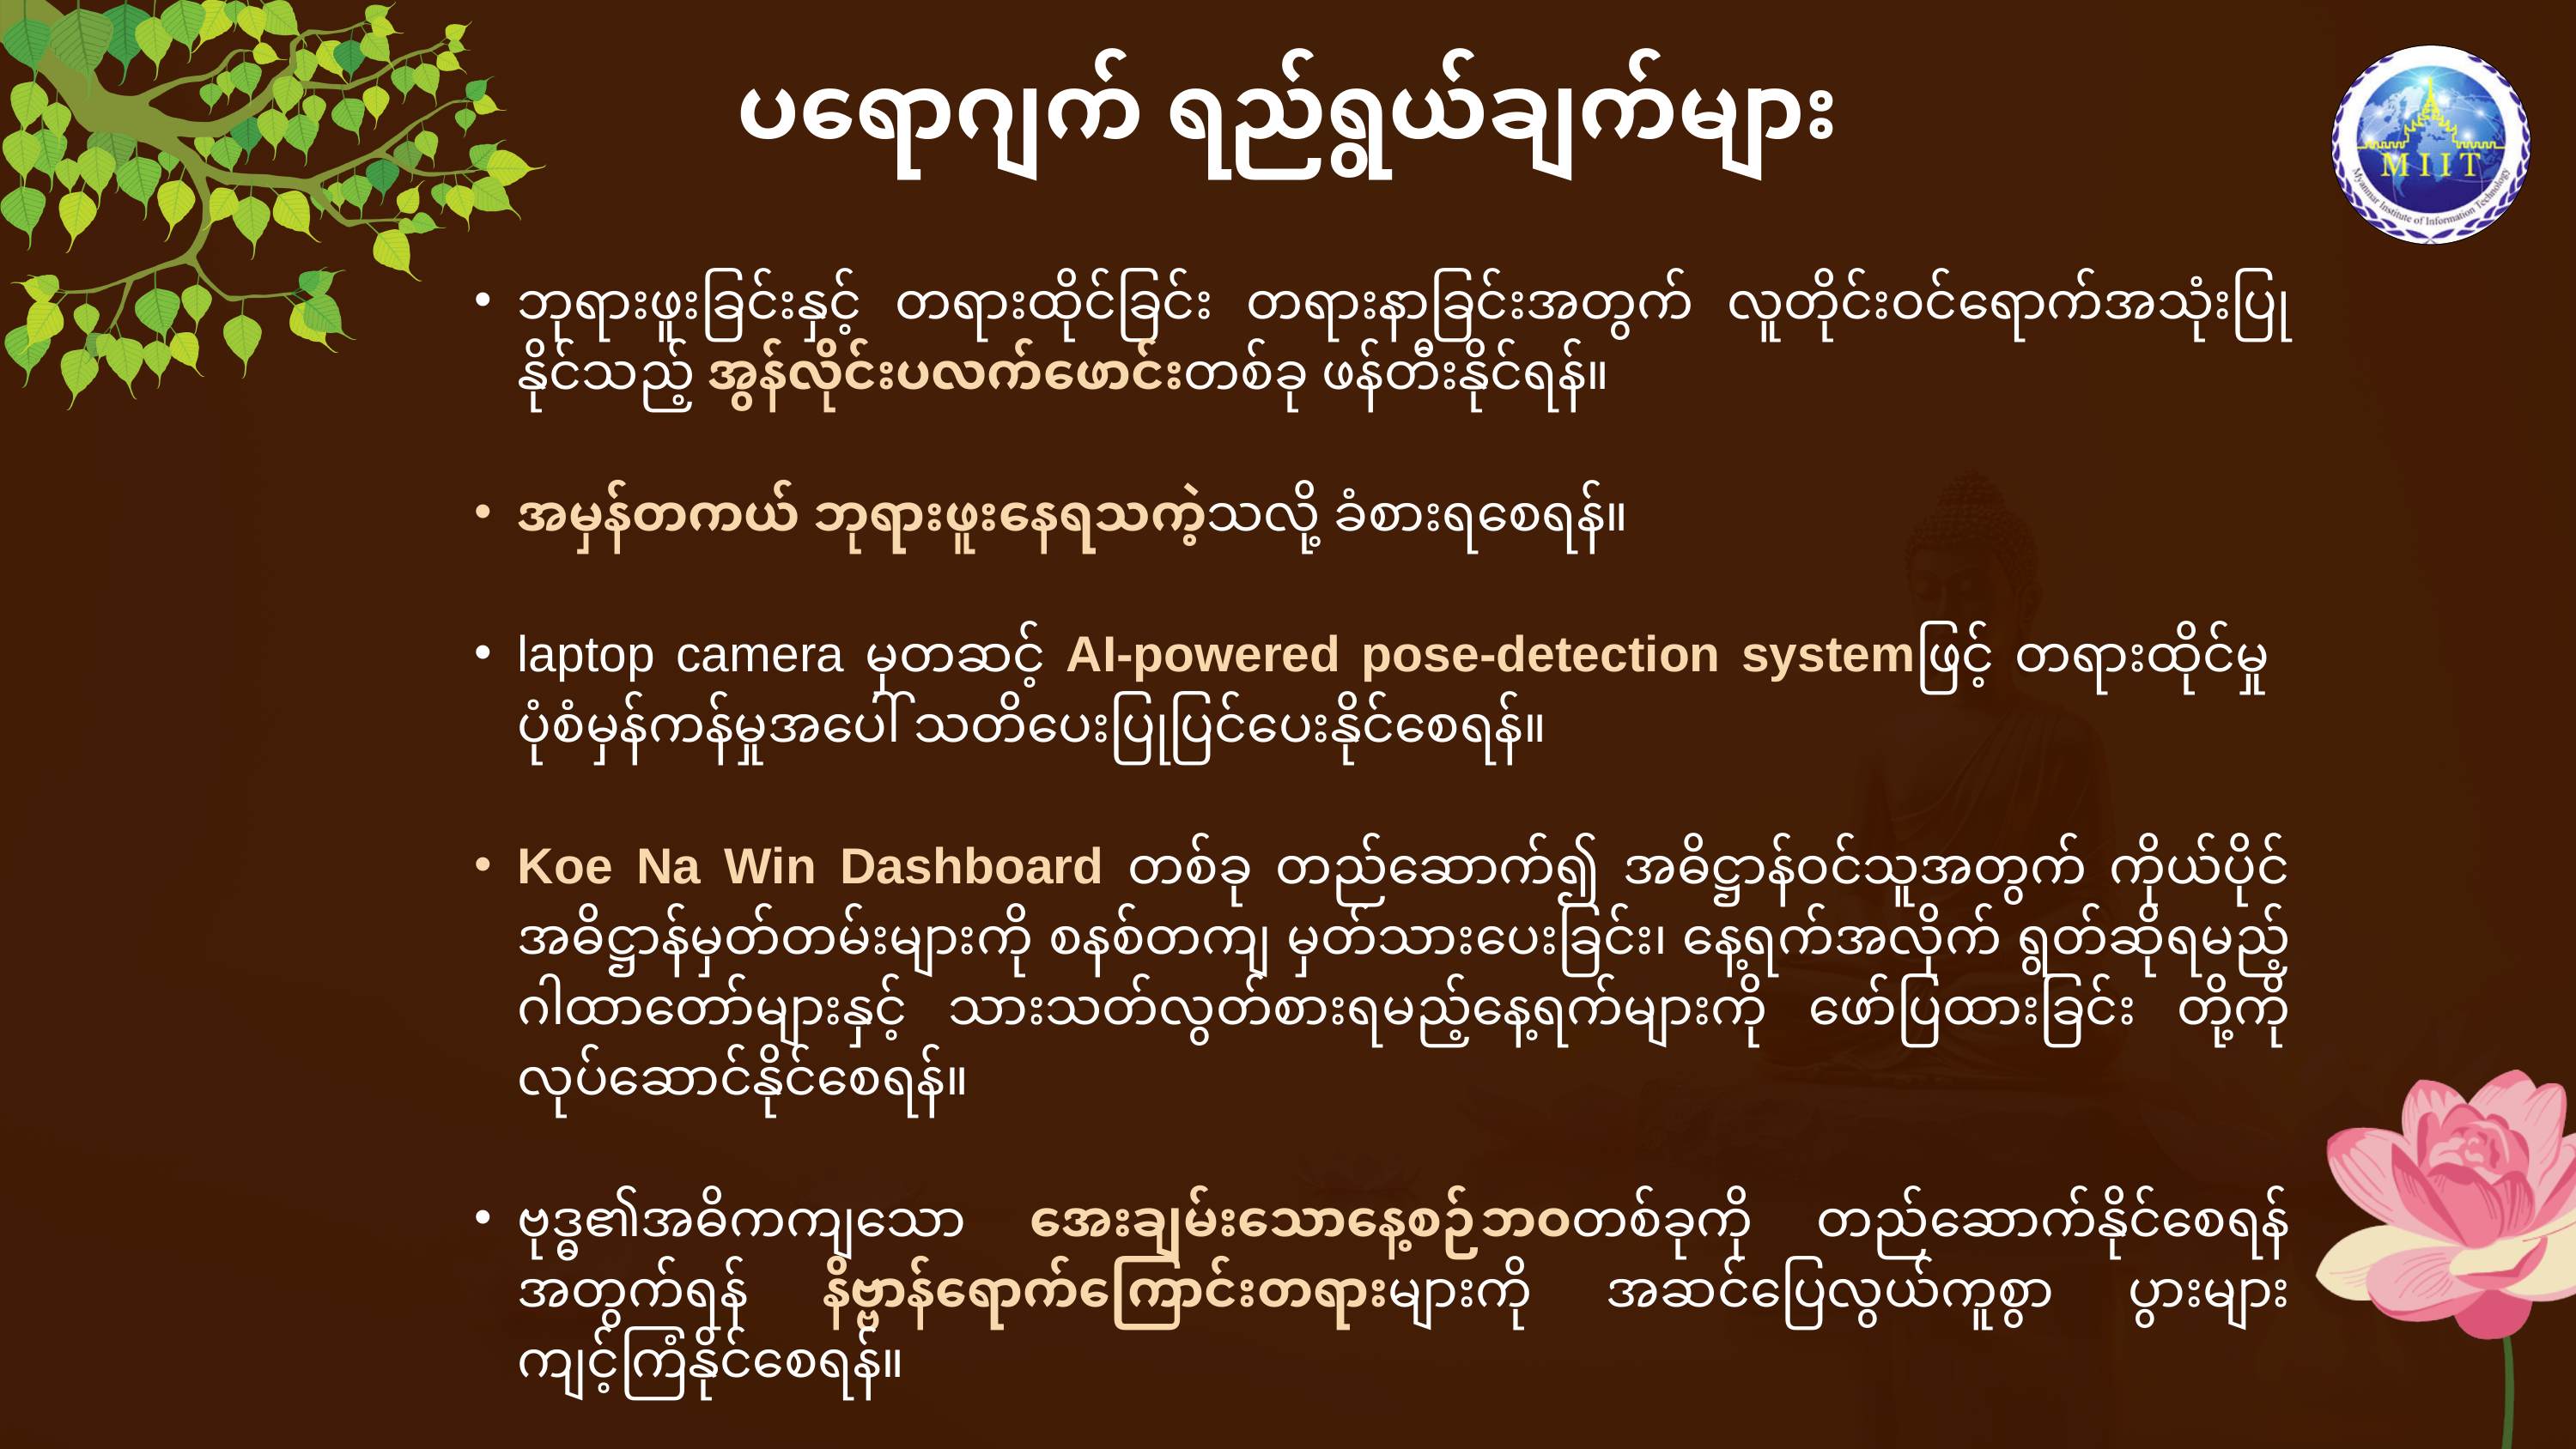

ပရောဂျက် ရည်ရွယ်ချက်များ

ဘုရားဖူးခြင်းနှင့် တရားထိုင်ခြင်း တရားနာခြင်းအတွက် လူတိုင်းဝင်ရောက်အသုံးပြုနိုင်သည့် အွန်လိုင်းပလက်ဖောင်းတစ်ခု ဖန်တီးနိုင်ရန်။

အမှန်တကယ် ဘုရားဖူးနေရသကဲ့သလို့ ခံစားရစေရန်။

laptop camera မှတဆင့် AI-powered pose-detection systemဖြင့် တရားထိုင်မှု  ပုံစံမှန်ကန်မှုအပေါ် သတိပေးပြုပြင်ပေးနိုင်စေရန်။

Koe Na Win Dashboard တစ်ခု တည်ဆောက်၍ အဓိဋ္ဌာန်ဝင်သူအတွက် ကိုယ်ပိုင်အဓိဋ္ဌာန်မှတ်တမ်းများကို စနစ်တကျ မှတ်သား‌ပေးခြင်း၊ နေ့ရက်အလိုက် ရွတ်ဆိုရမည့် ဂါထာတော်များနှင့် သားသတ်လွတ်စားရမည့်နေ့ရက်များကို ဖော်ပြထားခြင်း တို့ကို လုပ်ဆောင်နိုင်‌စေရန်။

ဗုဒ္ဓ၏အဓိကကျသော အေးချမ်းသောနေ့စဉ်ဘဝတစ်ခုကို တည်ဆောက်နိုင်စေရန်အတွက်ရန် နိဗ္ဗာန်ရောက်ကြောင်းတရားများကို အဆင်ပြေလွယ်ကူစွာ ပွားများ ကျင့်ကြံနိုင်‌‌‌‌‌စေရန်။